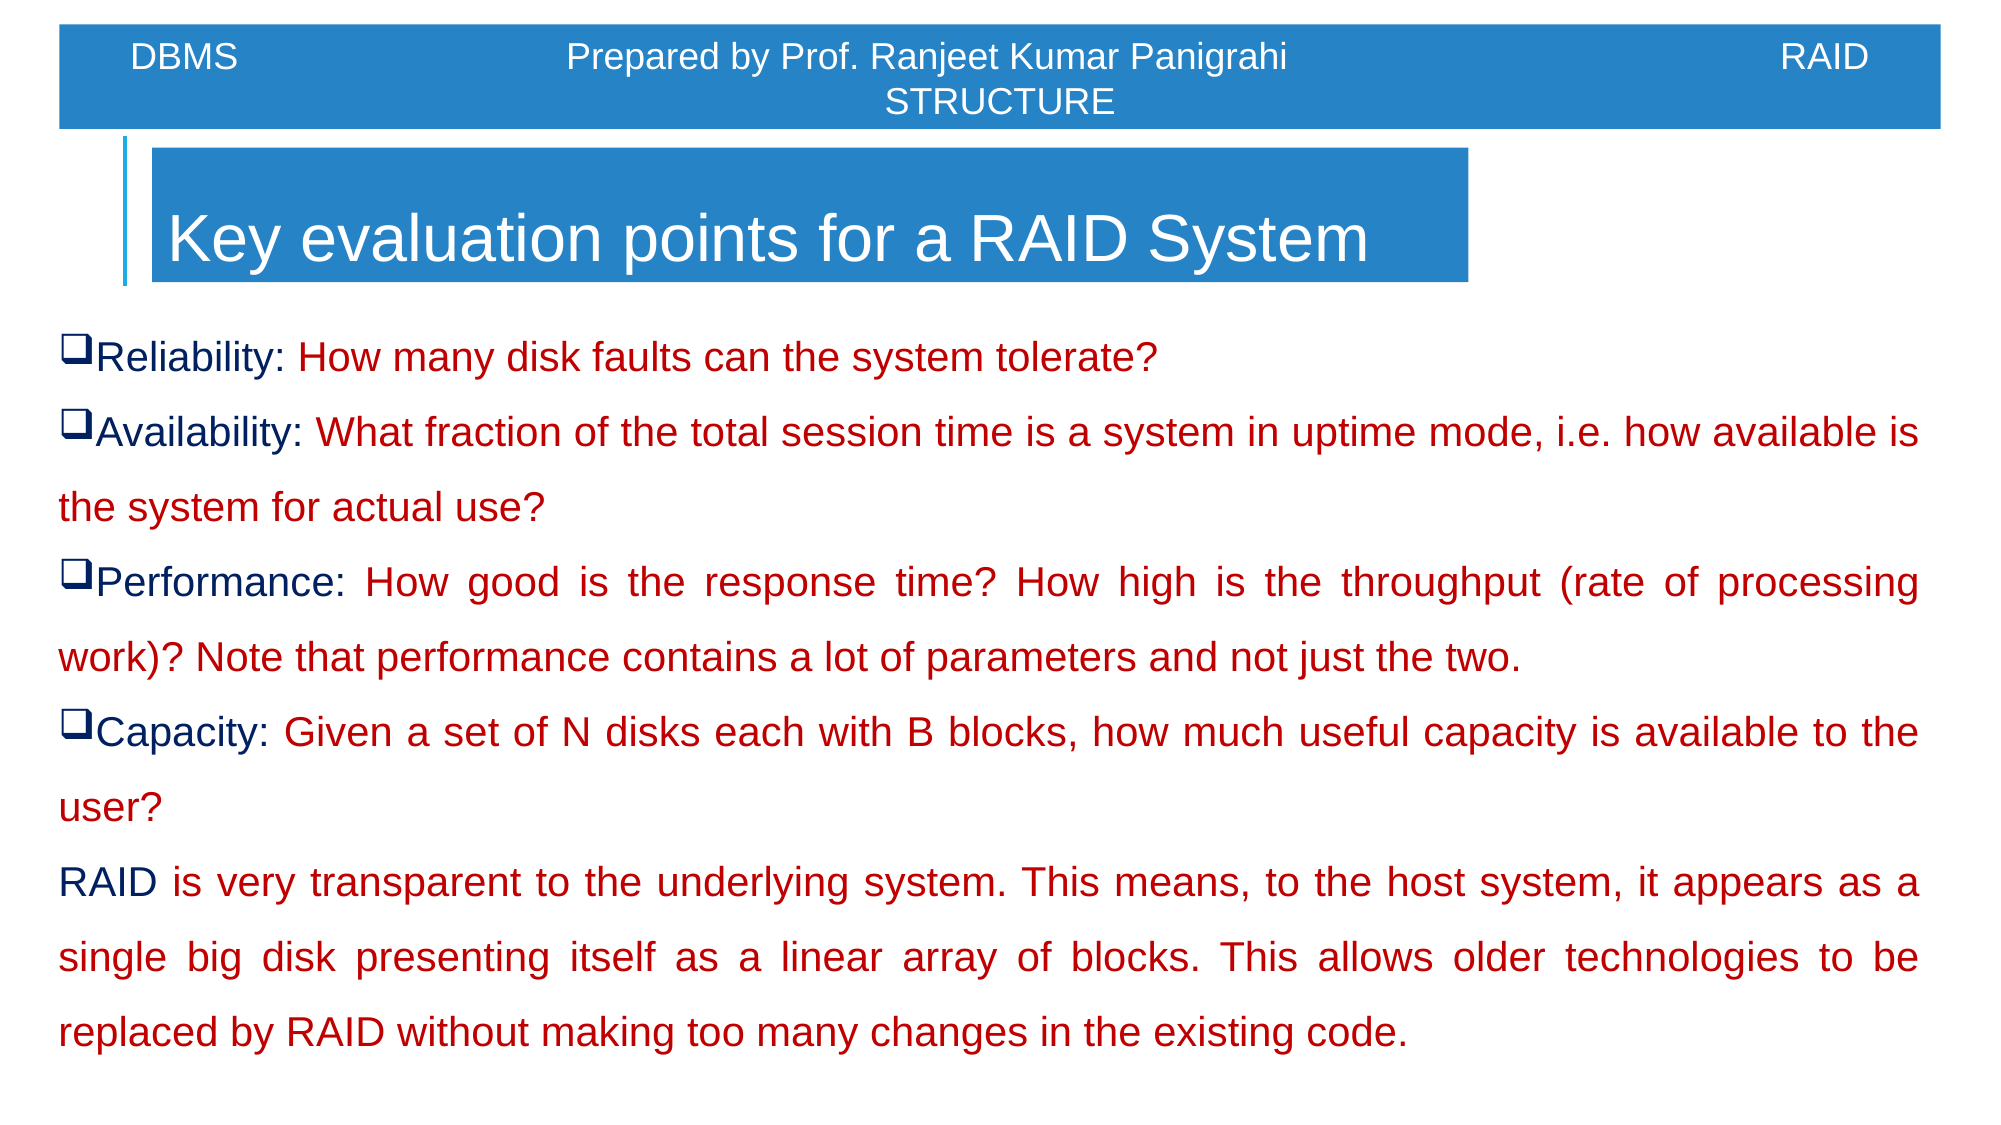

DBMS		             Prepared by Prof. Ranjeet Kumar Panigrahi				RAID STRUCTURE
Key evaluation points for a RAID System
Reliability: How many disk faults can the system tolerate?
Availability: What fraction of the total session time is a system in uptime mode, i.e. how available is the system for actual use?
Performance: How good is the response time? How high is the throughput (rate of processing work)? Note that performance contains a lot of parameters and not just the two.
Capacity: Given a set of N disks each with B blocks, how much useful capacity is available to the user?
RAID is very transparent to the underlying system. This means, to the host system, it appears as a single big disk presenting itself as a linear array of blocks. This allows older technologies to be replaced by RAID without making too many changes in the existing code.